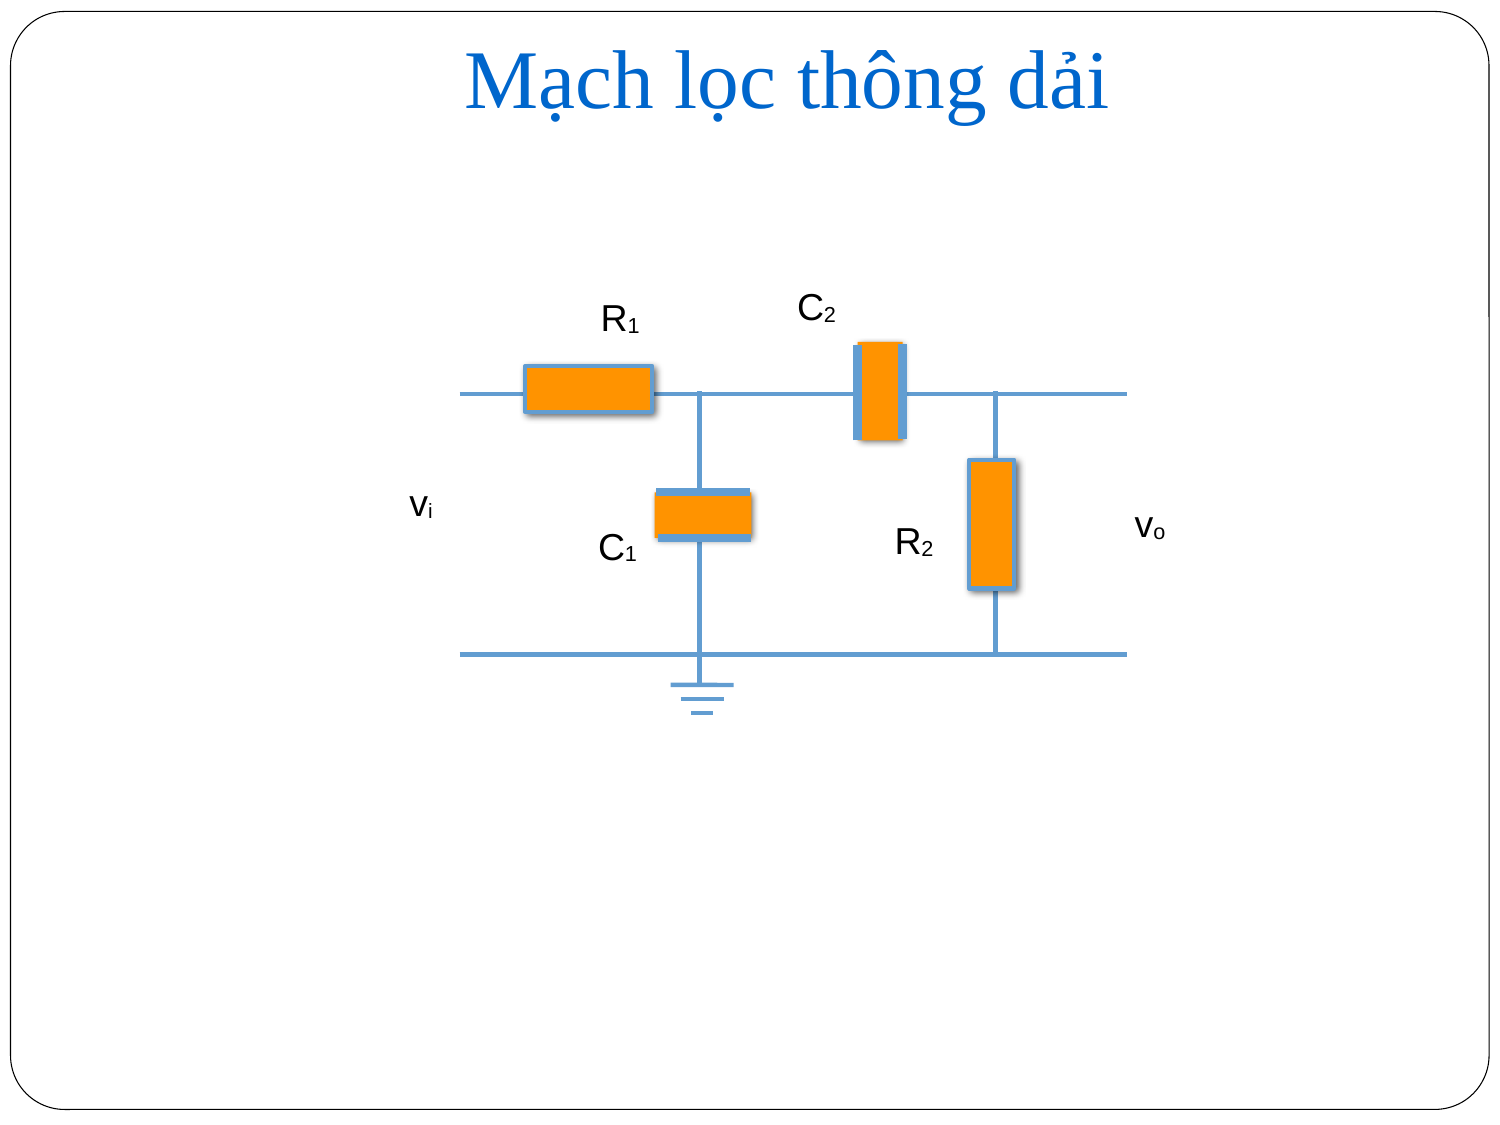

Mạch lọc thông dải
C2
R1

vi
vo
R2
C1